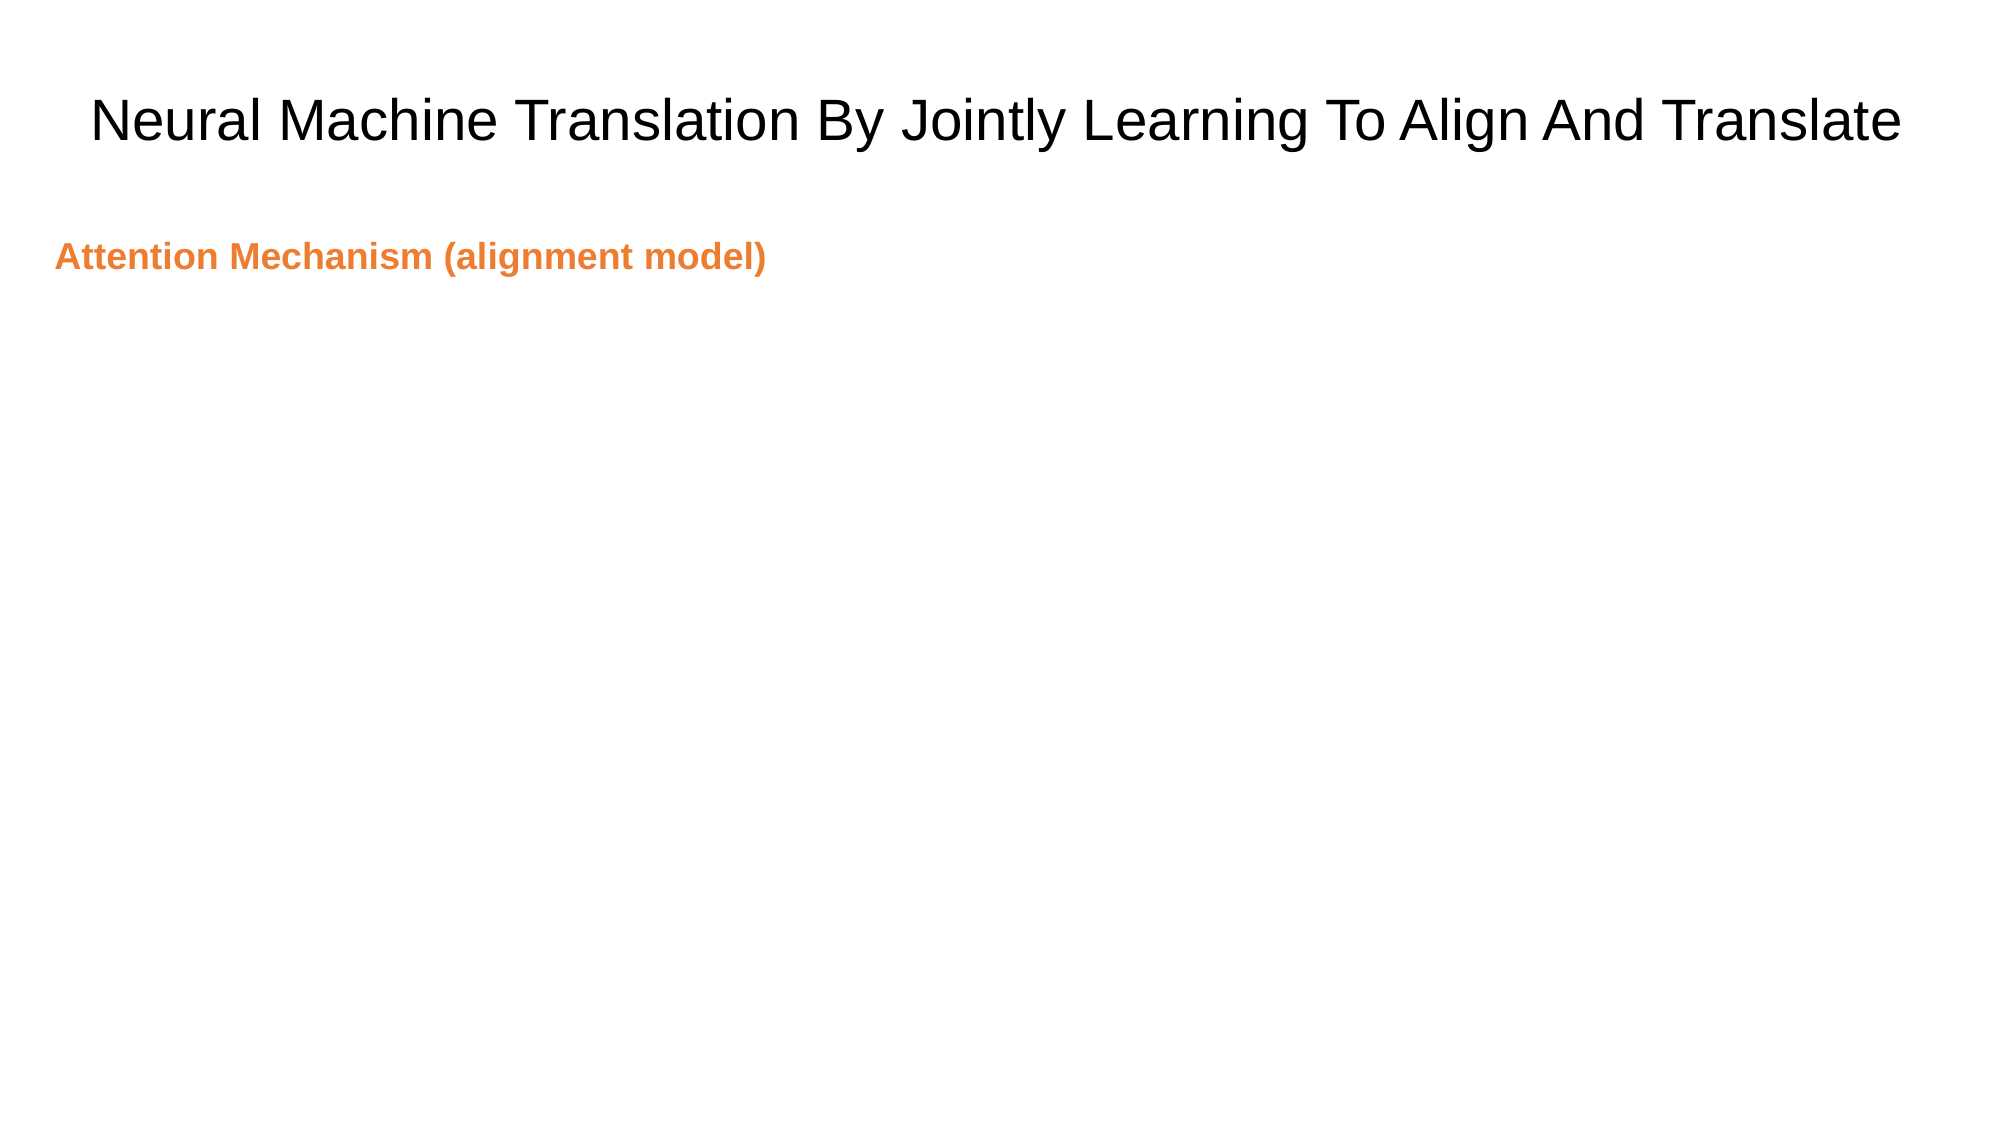

Neural Machine Translation By Jointly Learning To Align And Translate
Attention Mechanism (alignment model)